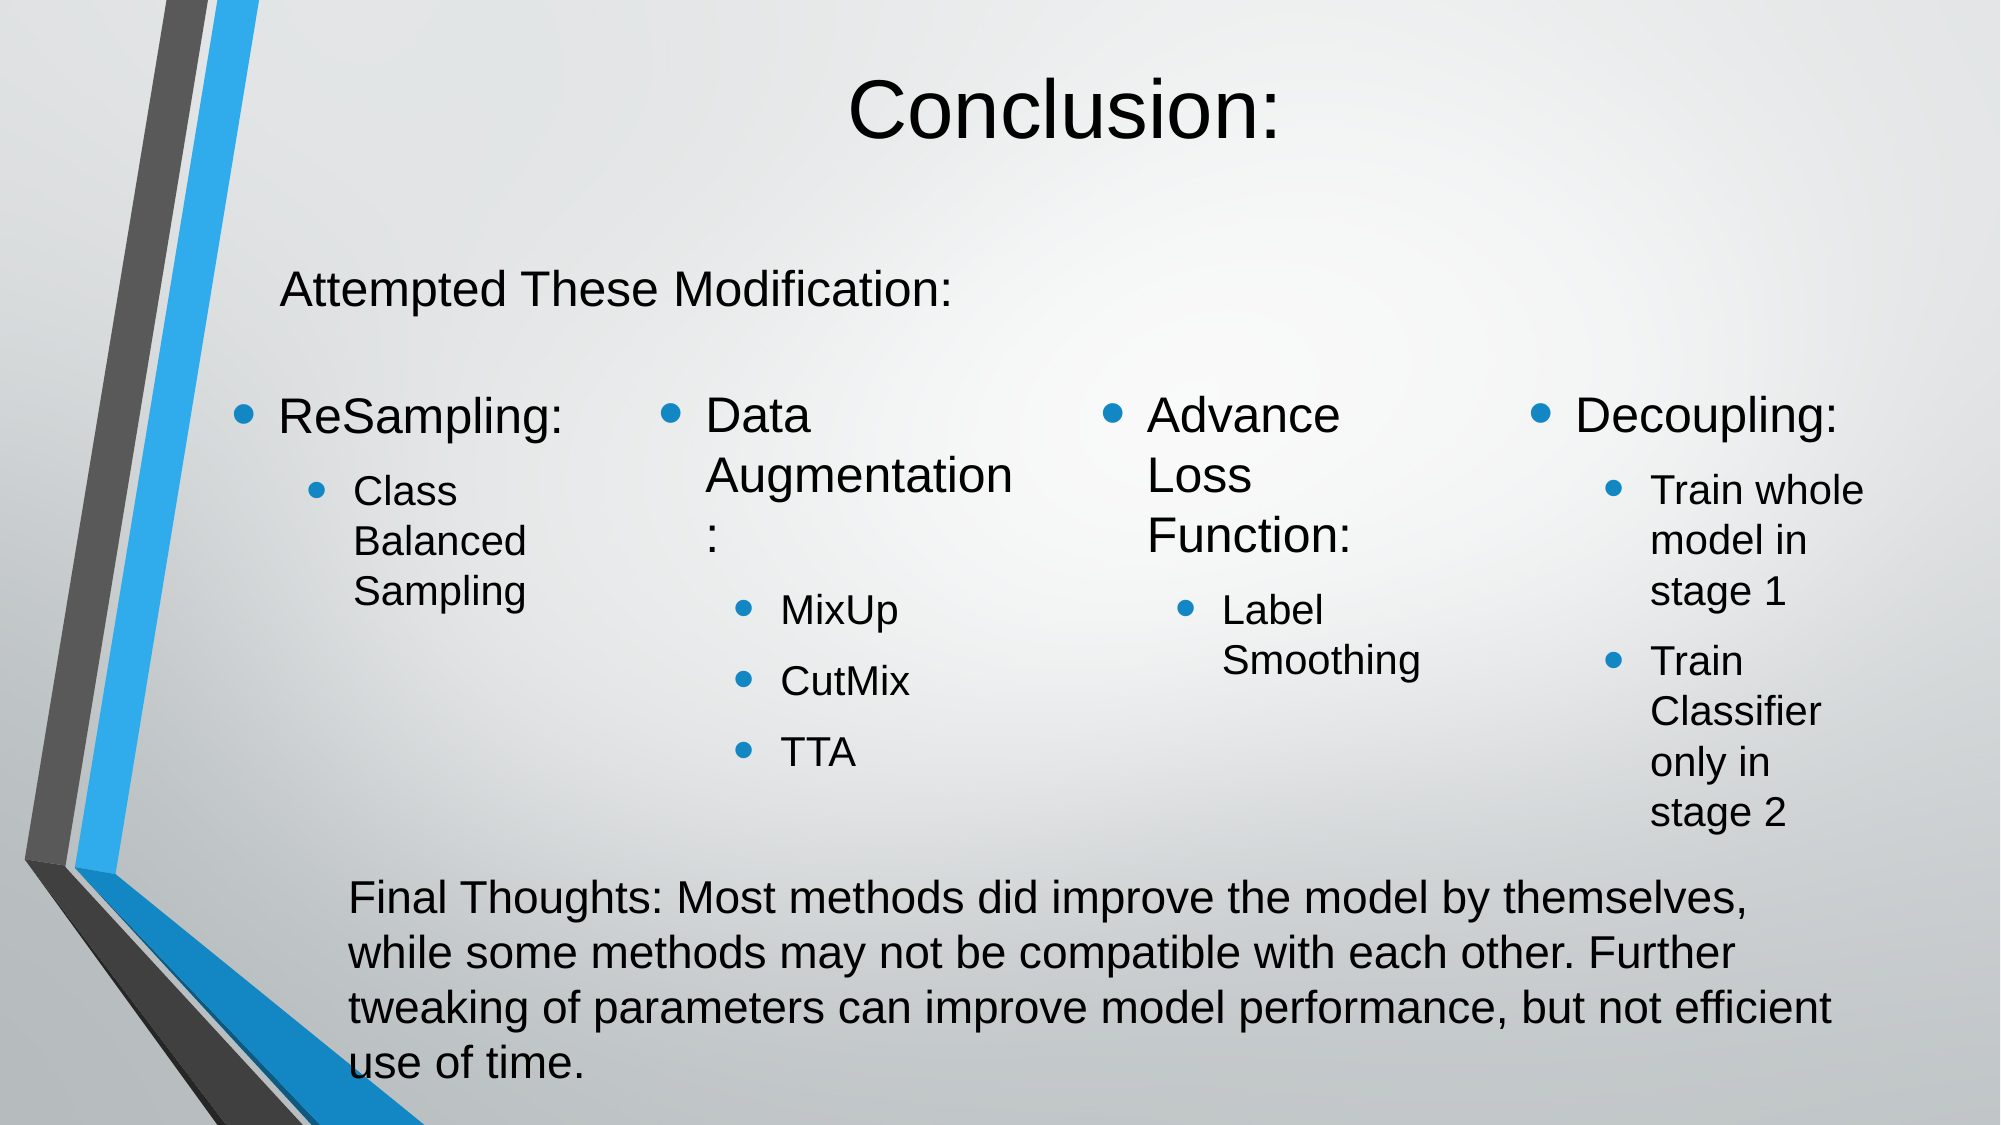

Conclusion:
Attempted These Modification:

Data Augmentation:
MixUp
CutMix
TTA

Advance Loss Function:
Label Smoothing

Decoupling:
Train whole model in stage 1
Train Classifier only in stage 2

ReSampling:
Class Balanced Sampling

Final Thoughts: Most methods did improve the model by themselves, while some methods may not be compatible with each other. Further tweaking of parameters can improve model performance, but not efficient use of time.